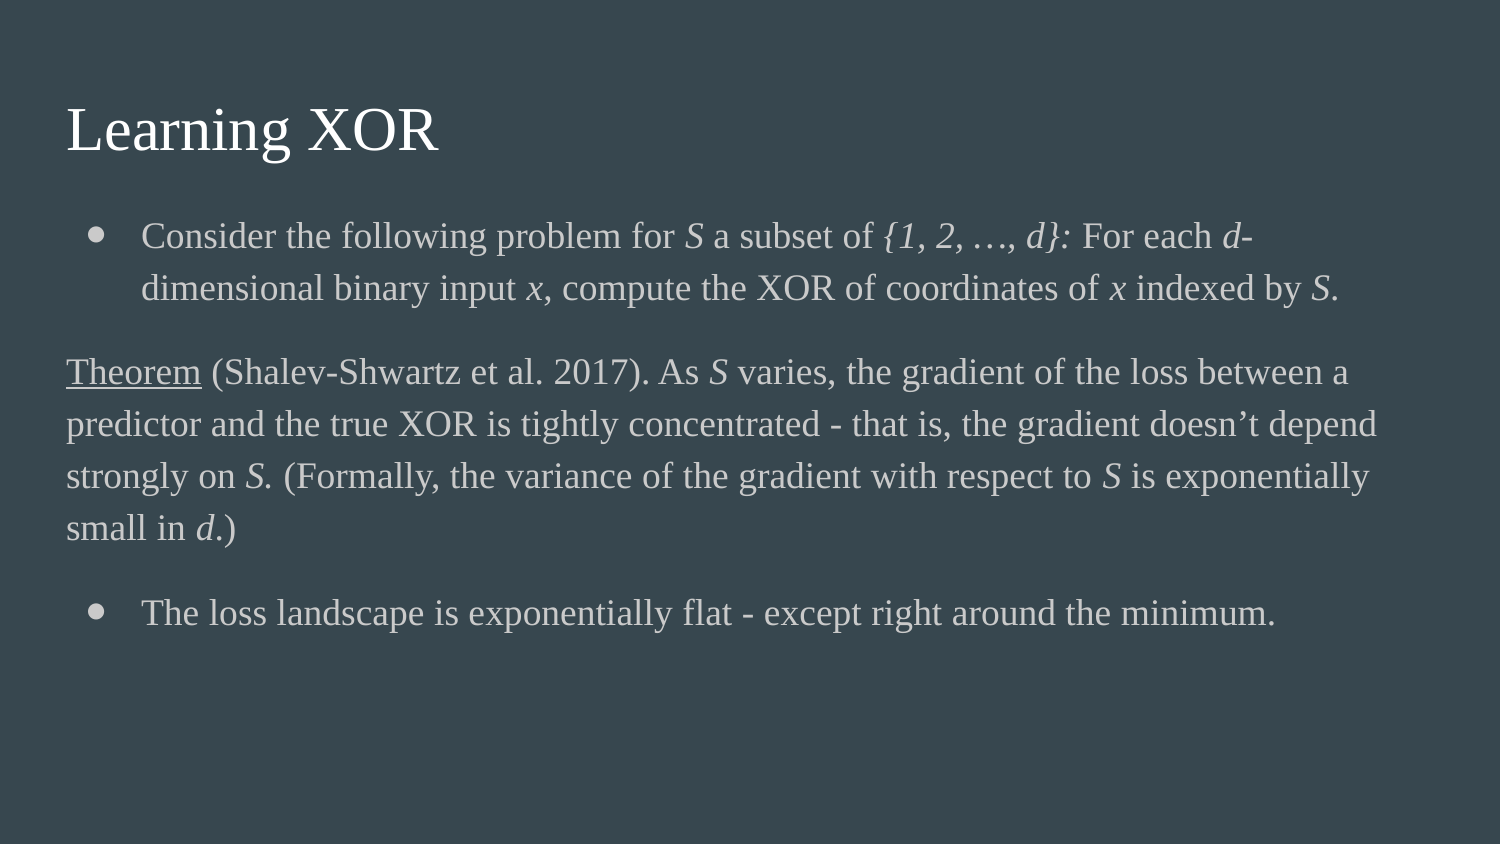

# Learning XOR
Consider the following problem for S a subset of {1, 2, …, d}: For each d-dimensional binary input x, compute the XOR of coordinates of x indexed by S.
Theorem (Shalev-Shwartz et al. 2017). As S varies, the gradient of the loss between a predictor and the true XOR is tightly concentrated - that is, the gradient doesn’t depend strongly on S. (Formally, the variance of the gradient with respect to S is exponentially small in d.)
The loss landscape is exponentially flat - except right around the minimum.